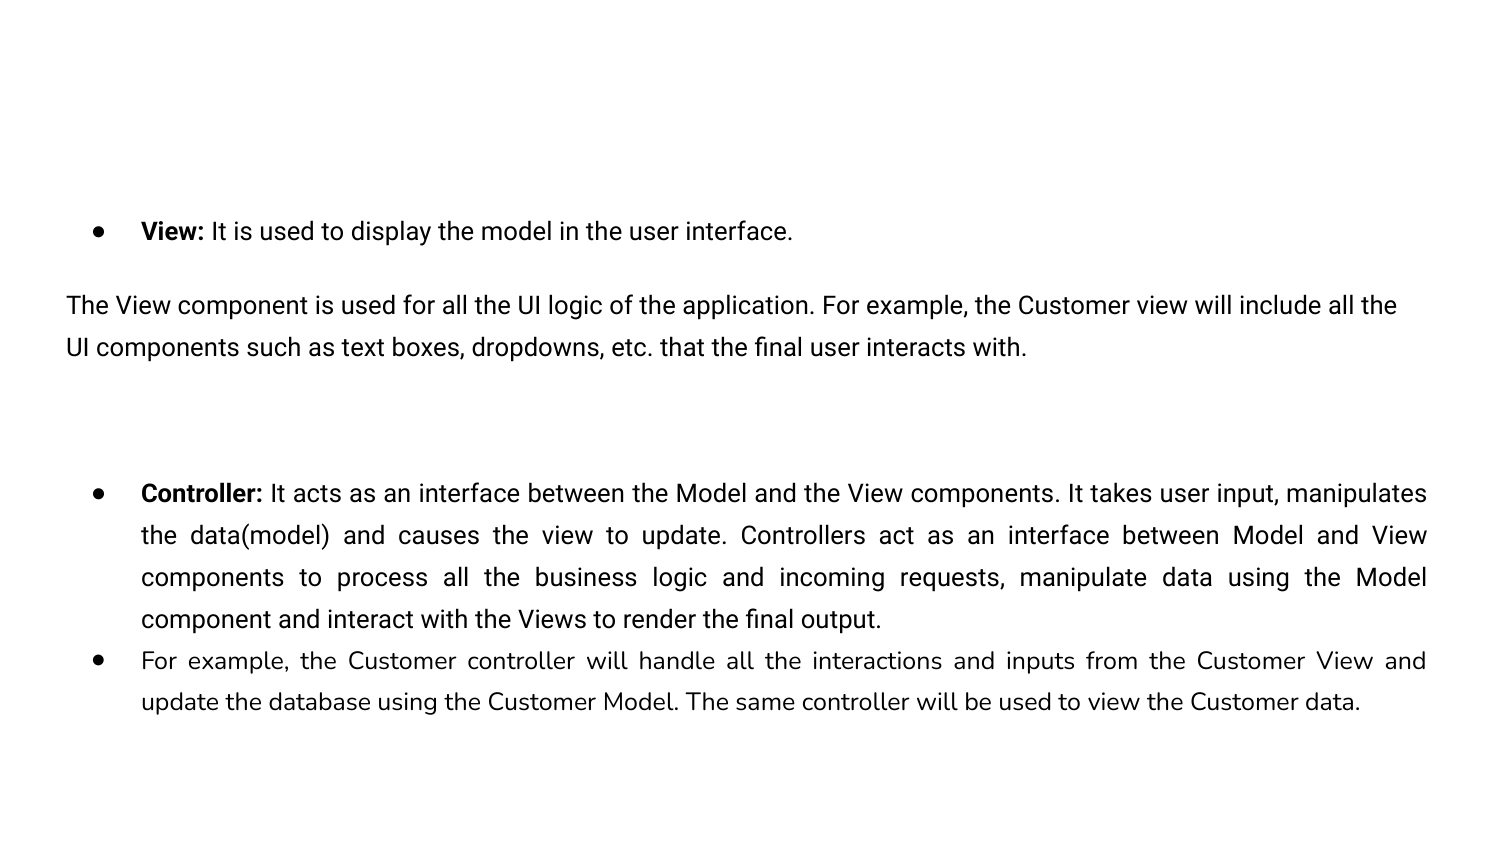

#
View: It is used to display the model in the user interface.
The View component is used for all the UI logic of the application. For example, the Customer view will include all the UI components such as text boxes, dropdowns, etc. that the final user interacts with.

Controller: It acts as an interface between the Model and the View components. It takes user input, manipulates the data(model) and causes the view to update. Controllers act as an interface between Model and View components to process all the business logic and incoming requests, manipulate data using the Model component and interact with the Views to render the final output.
For example, the Customer controller will handle all the interactions and inputs from the Customer View and update the database using the Customer Model. The same controller will be used to view the Customer data.